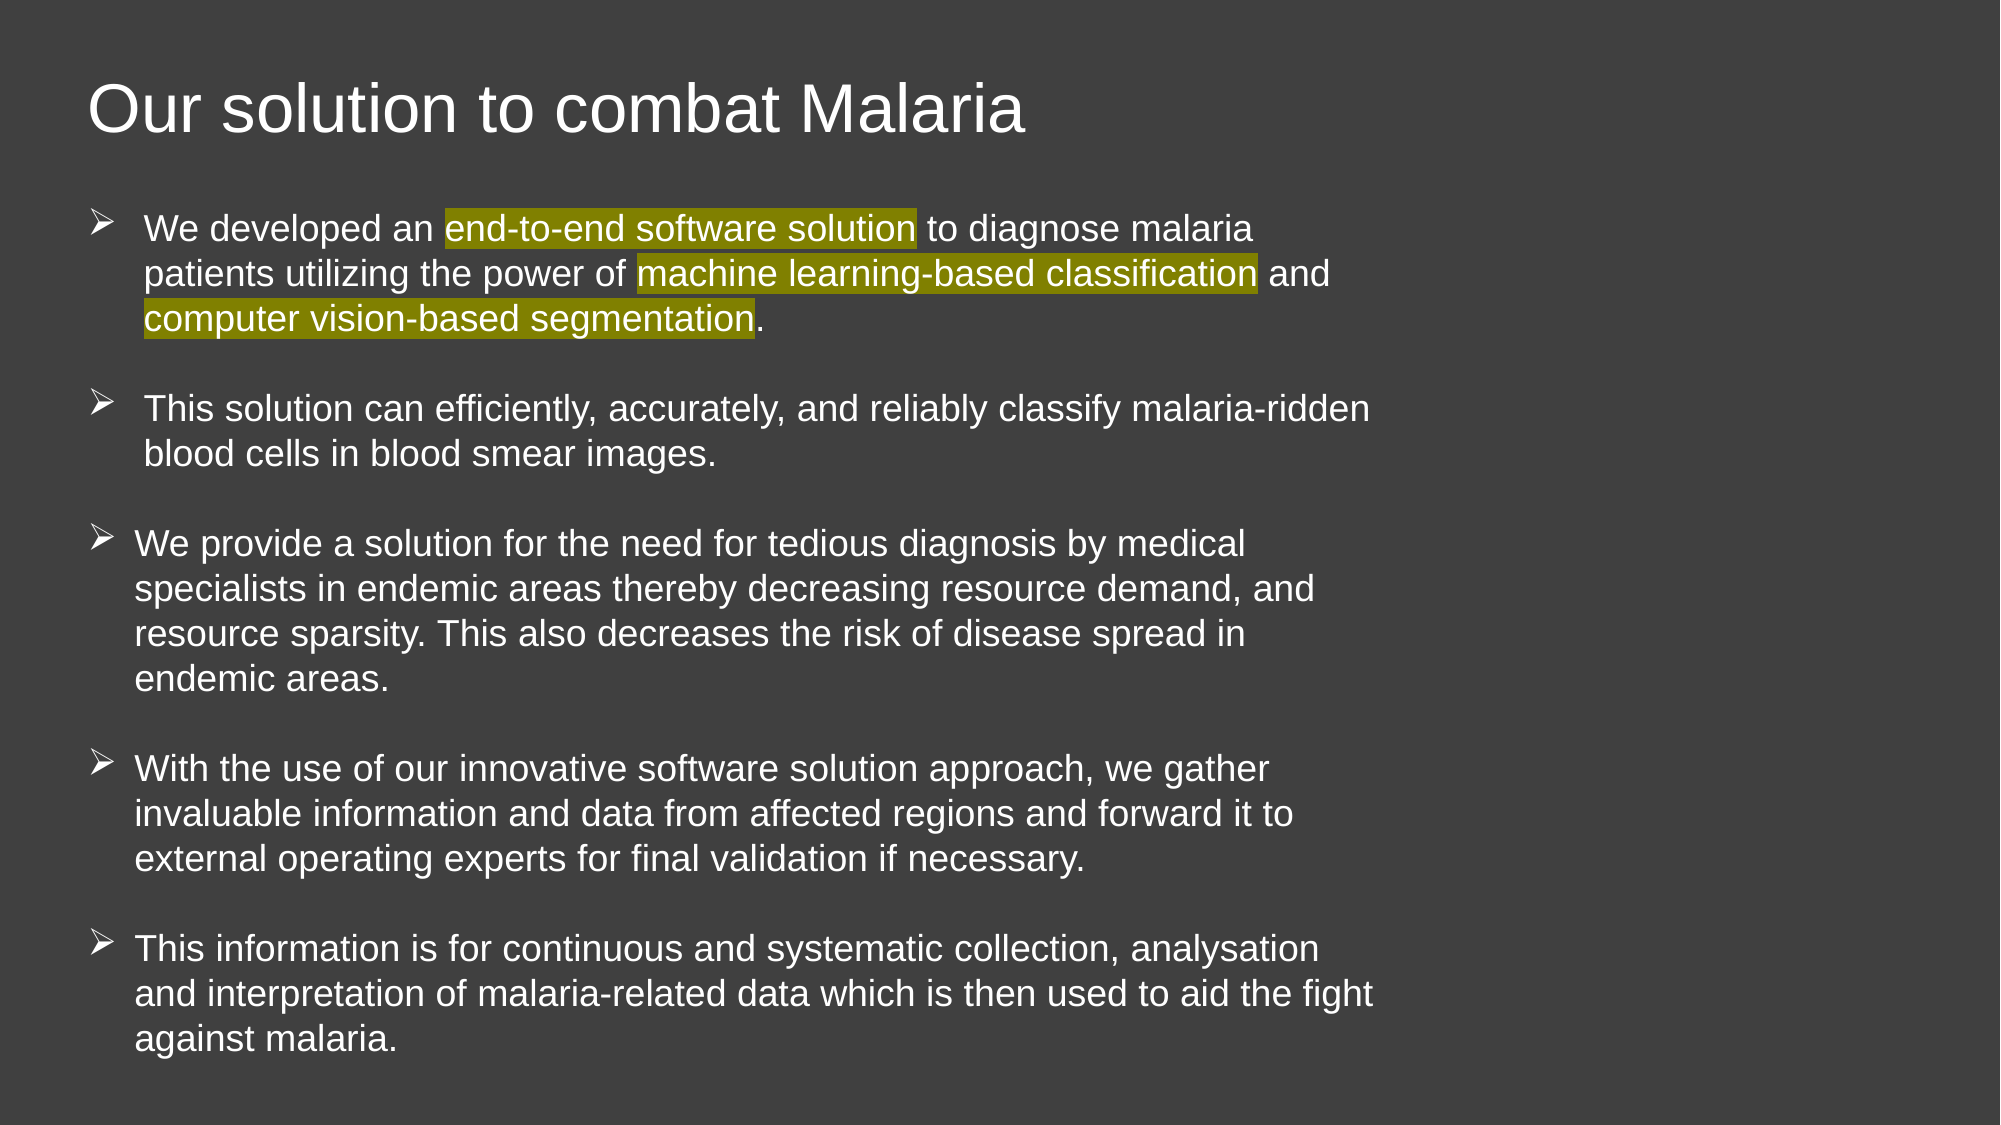

Our solution to combat Malaria
We developed an end-to-end software solution to diagnose malaria patients utilizing the power of machine learning-based classification and computer vision-based segmentation.

This solution can efficiently, accurately, and reliably classify malaria-ridden blood cells in blood smear images.

We provide a solution for the need for tedious diagnosis by medical specialists in endemic areas thereby decreasing resource demand, and resource sparsity. This also decreases the risk of disease spread in endemic areas.

With the use of our innovative software solution approach, we gather invaluable information and data from affected regions and forward it to external operating experts for final validation if necessary.

This information is for continuous and systematic collection, analysation and interpretation of malaria-related data which is then used to aid the fight against malaria.